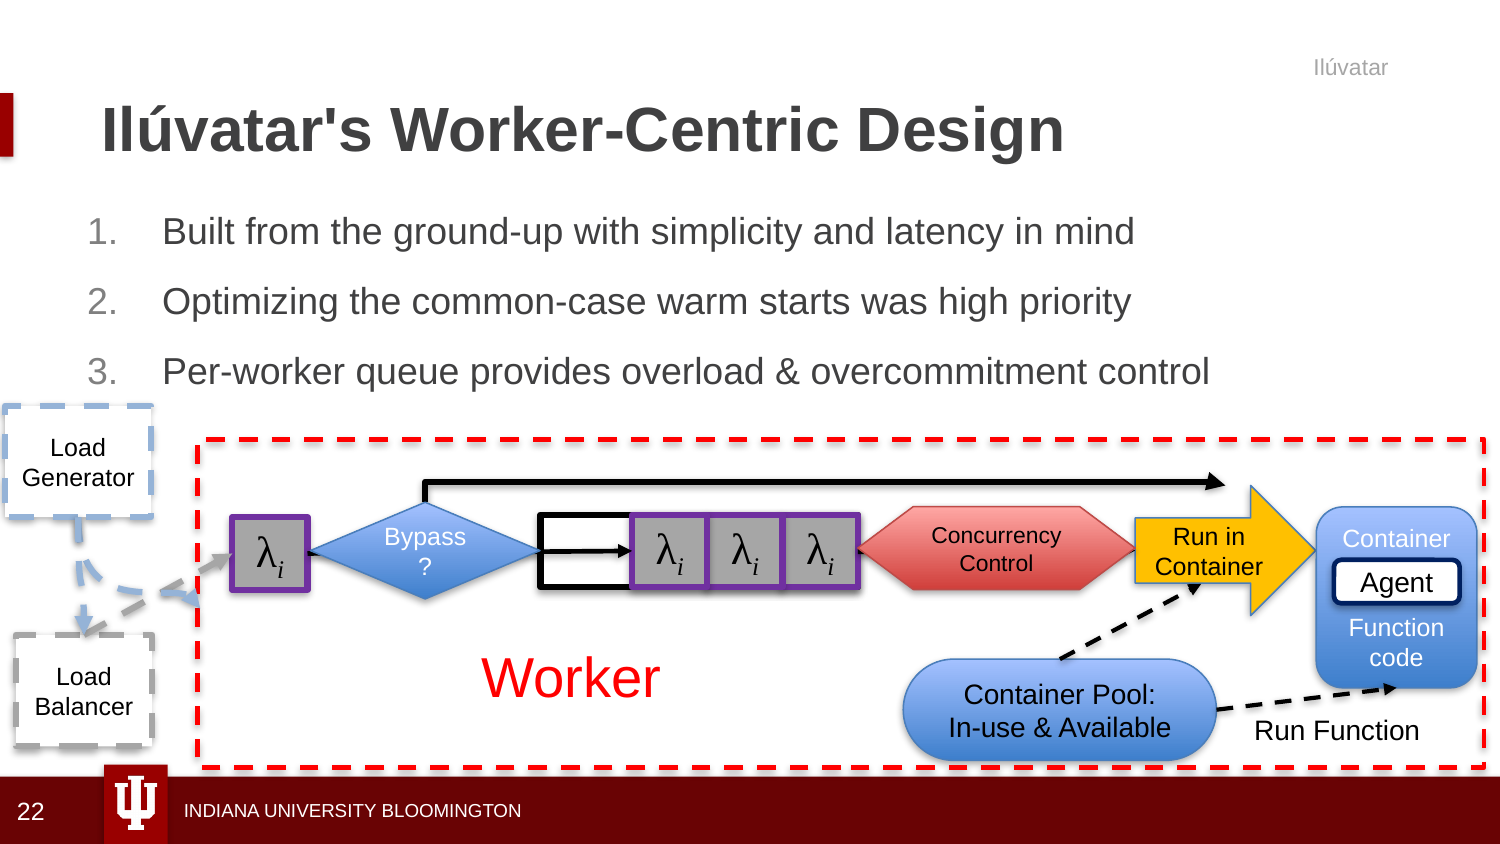

Ilúvatar
# Ilúvatar's Worker-Centric Design
Built from the ground-up with simplicity and latency in mind
Optimizing the common-case warm starts was high priority
Per-worker queue provides overload & overcommitment control
Load
Generator

Worker
Bypass
?
Run in Container
Concurrency Control
Container

Function
code
Agent
Container Pool:
In-use & Available
Run Function

λi
λi
λi
λi
Load
Balancer
22